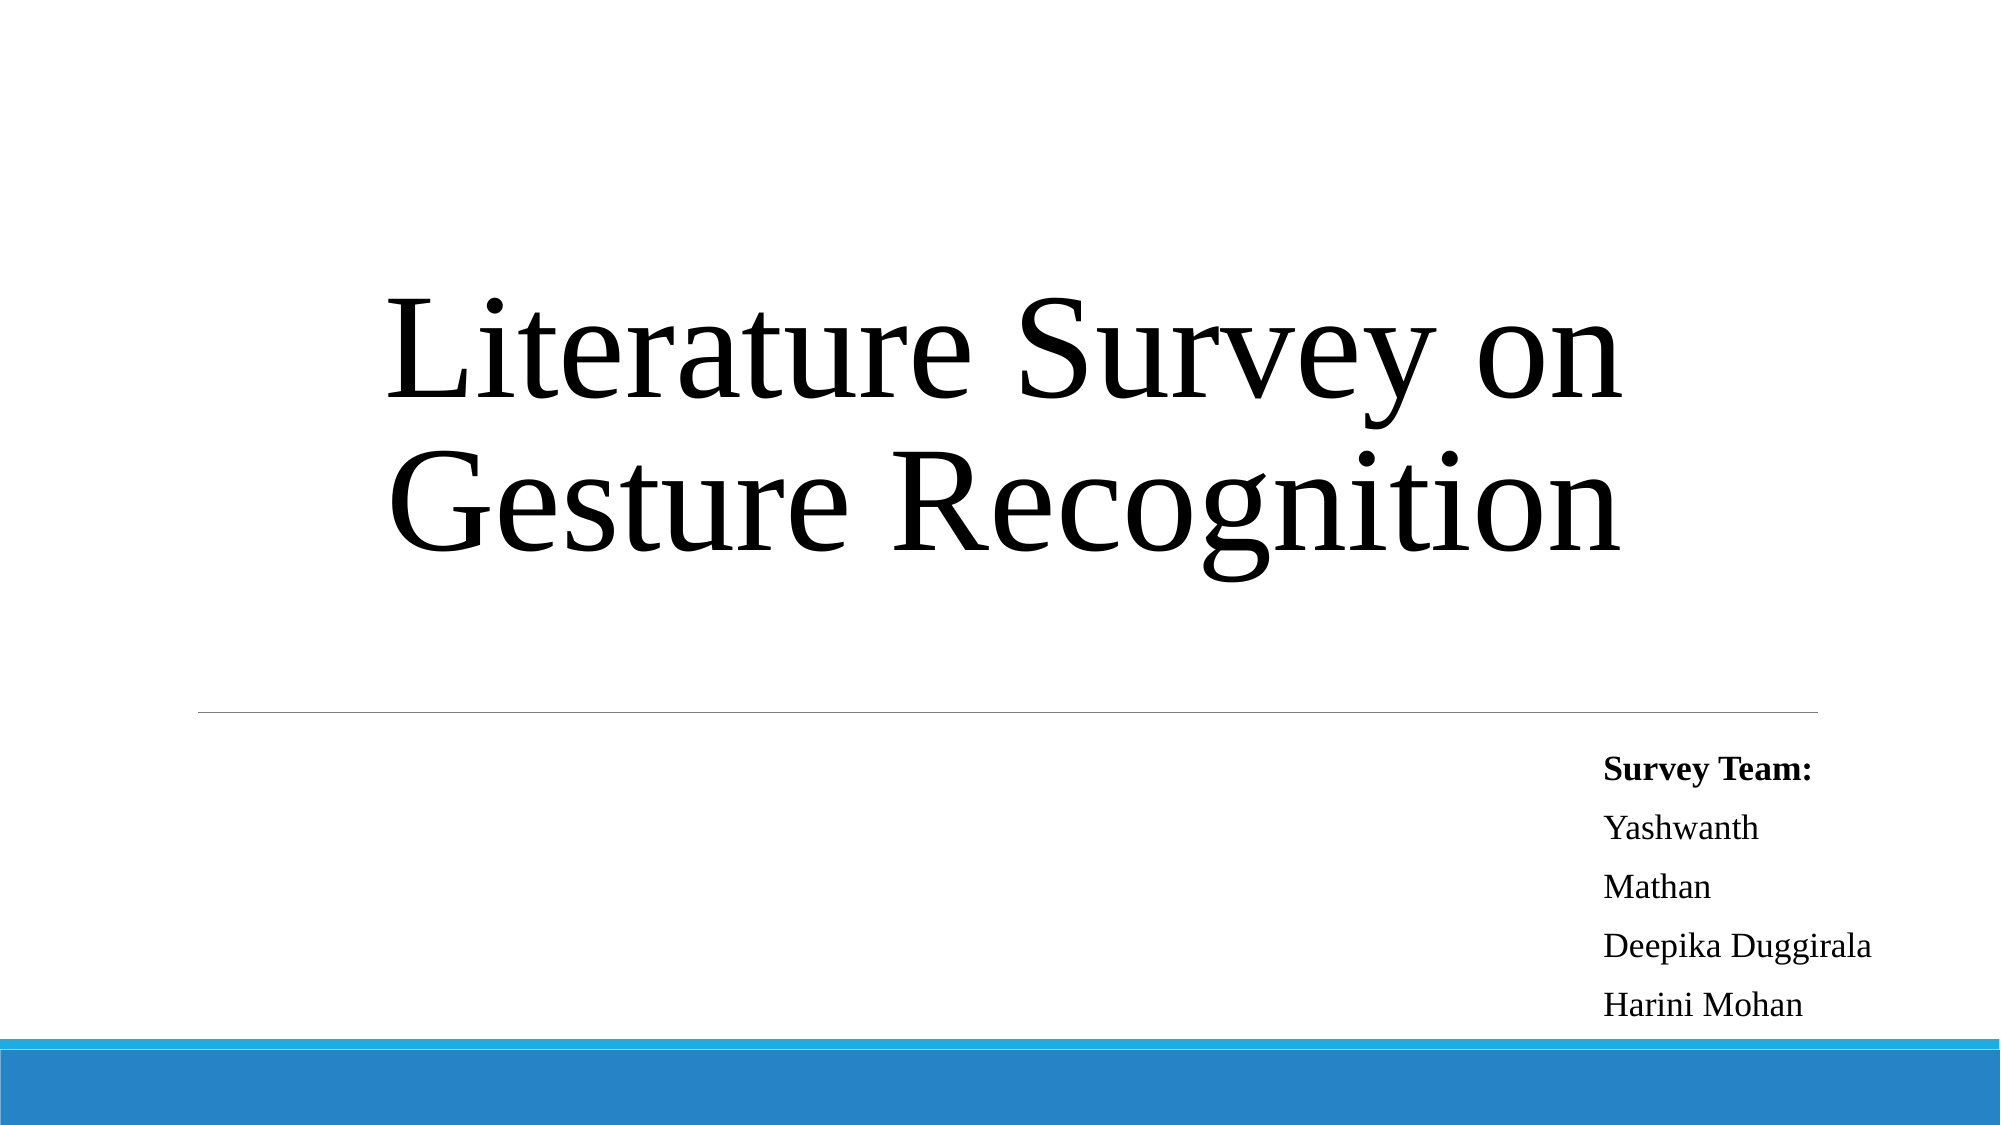

# Literature Survey on Gesture Recognition
Survey Team:
Yashwanth
Mathan
Deepika Duggirala
Harini Mohan